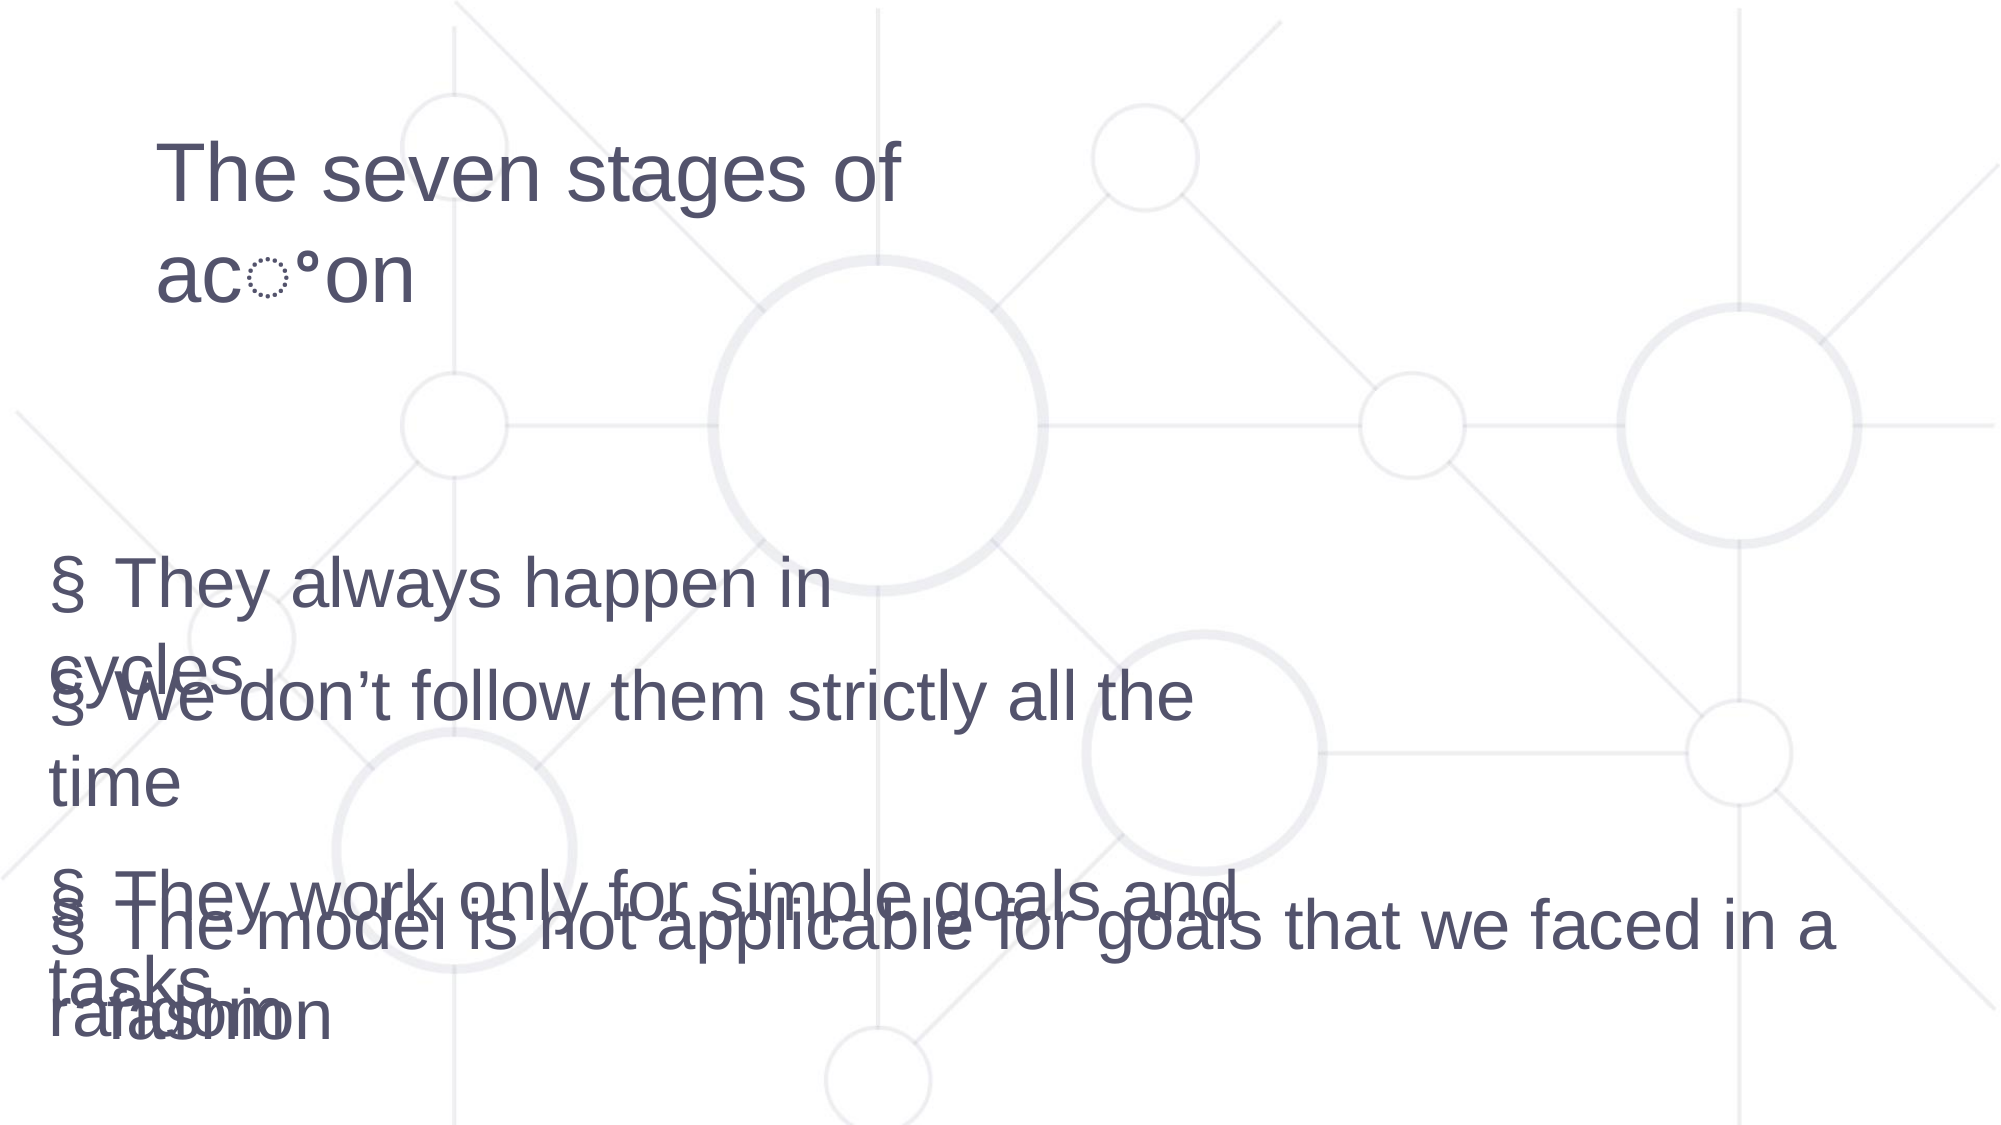

The seven stages of acꢀon
§ They always happen in cycles
§ We don’t follow them strictly all the time
§ They work only for simple goals and tasks
§ The model is not applicable for goals that we faced in a random
fashion